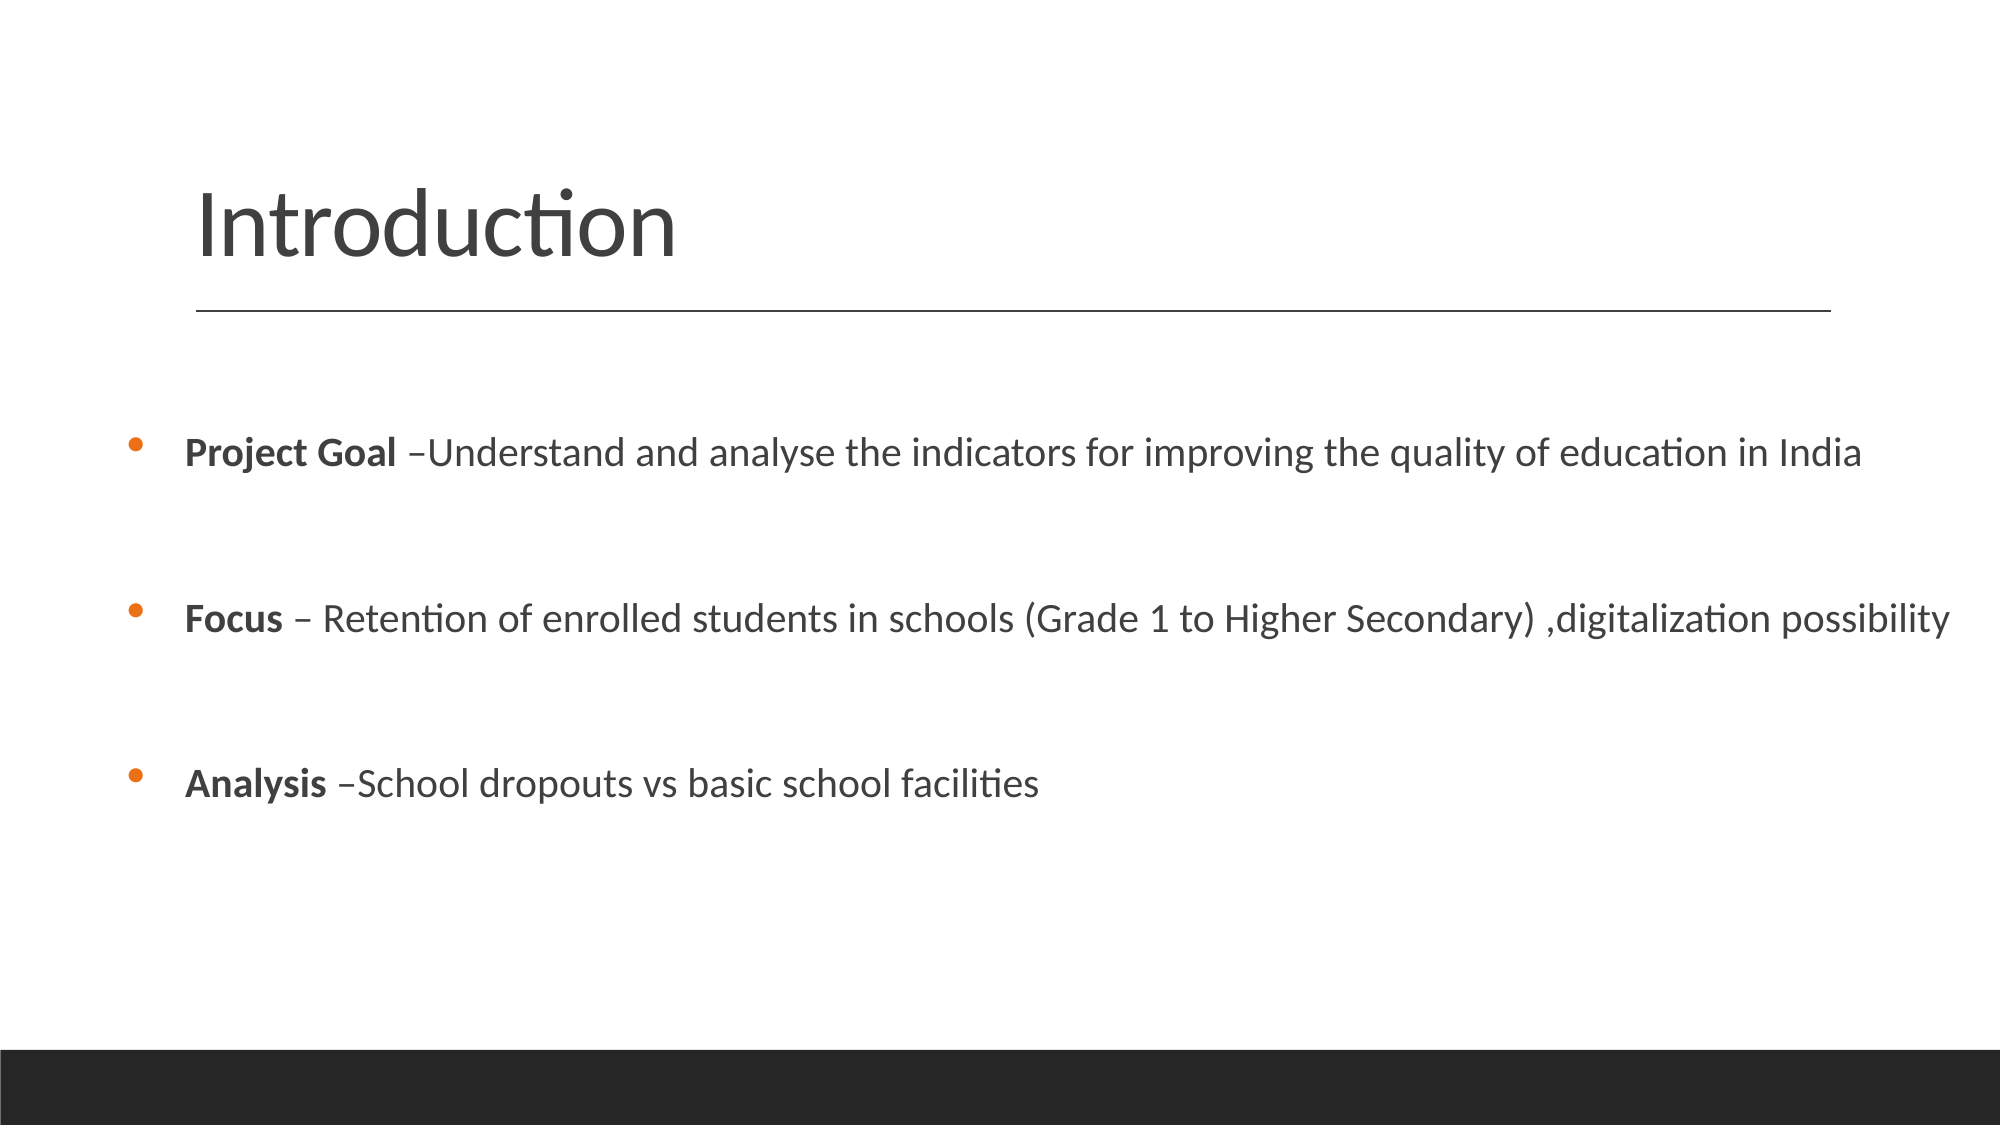

# Introduction

Project Goal –Understand and analyse the indicators for improving the quality of education in India

Focus – Retention of enrolled students in schools (Grade 1 to Higher Secondary) ,digitalization possibility

Analysis –School dropouts vs basic school facilities